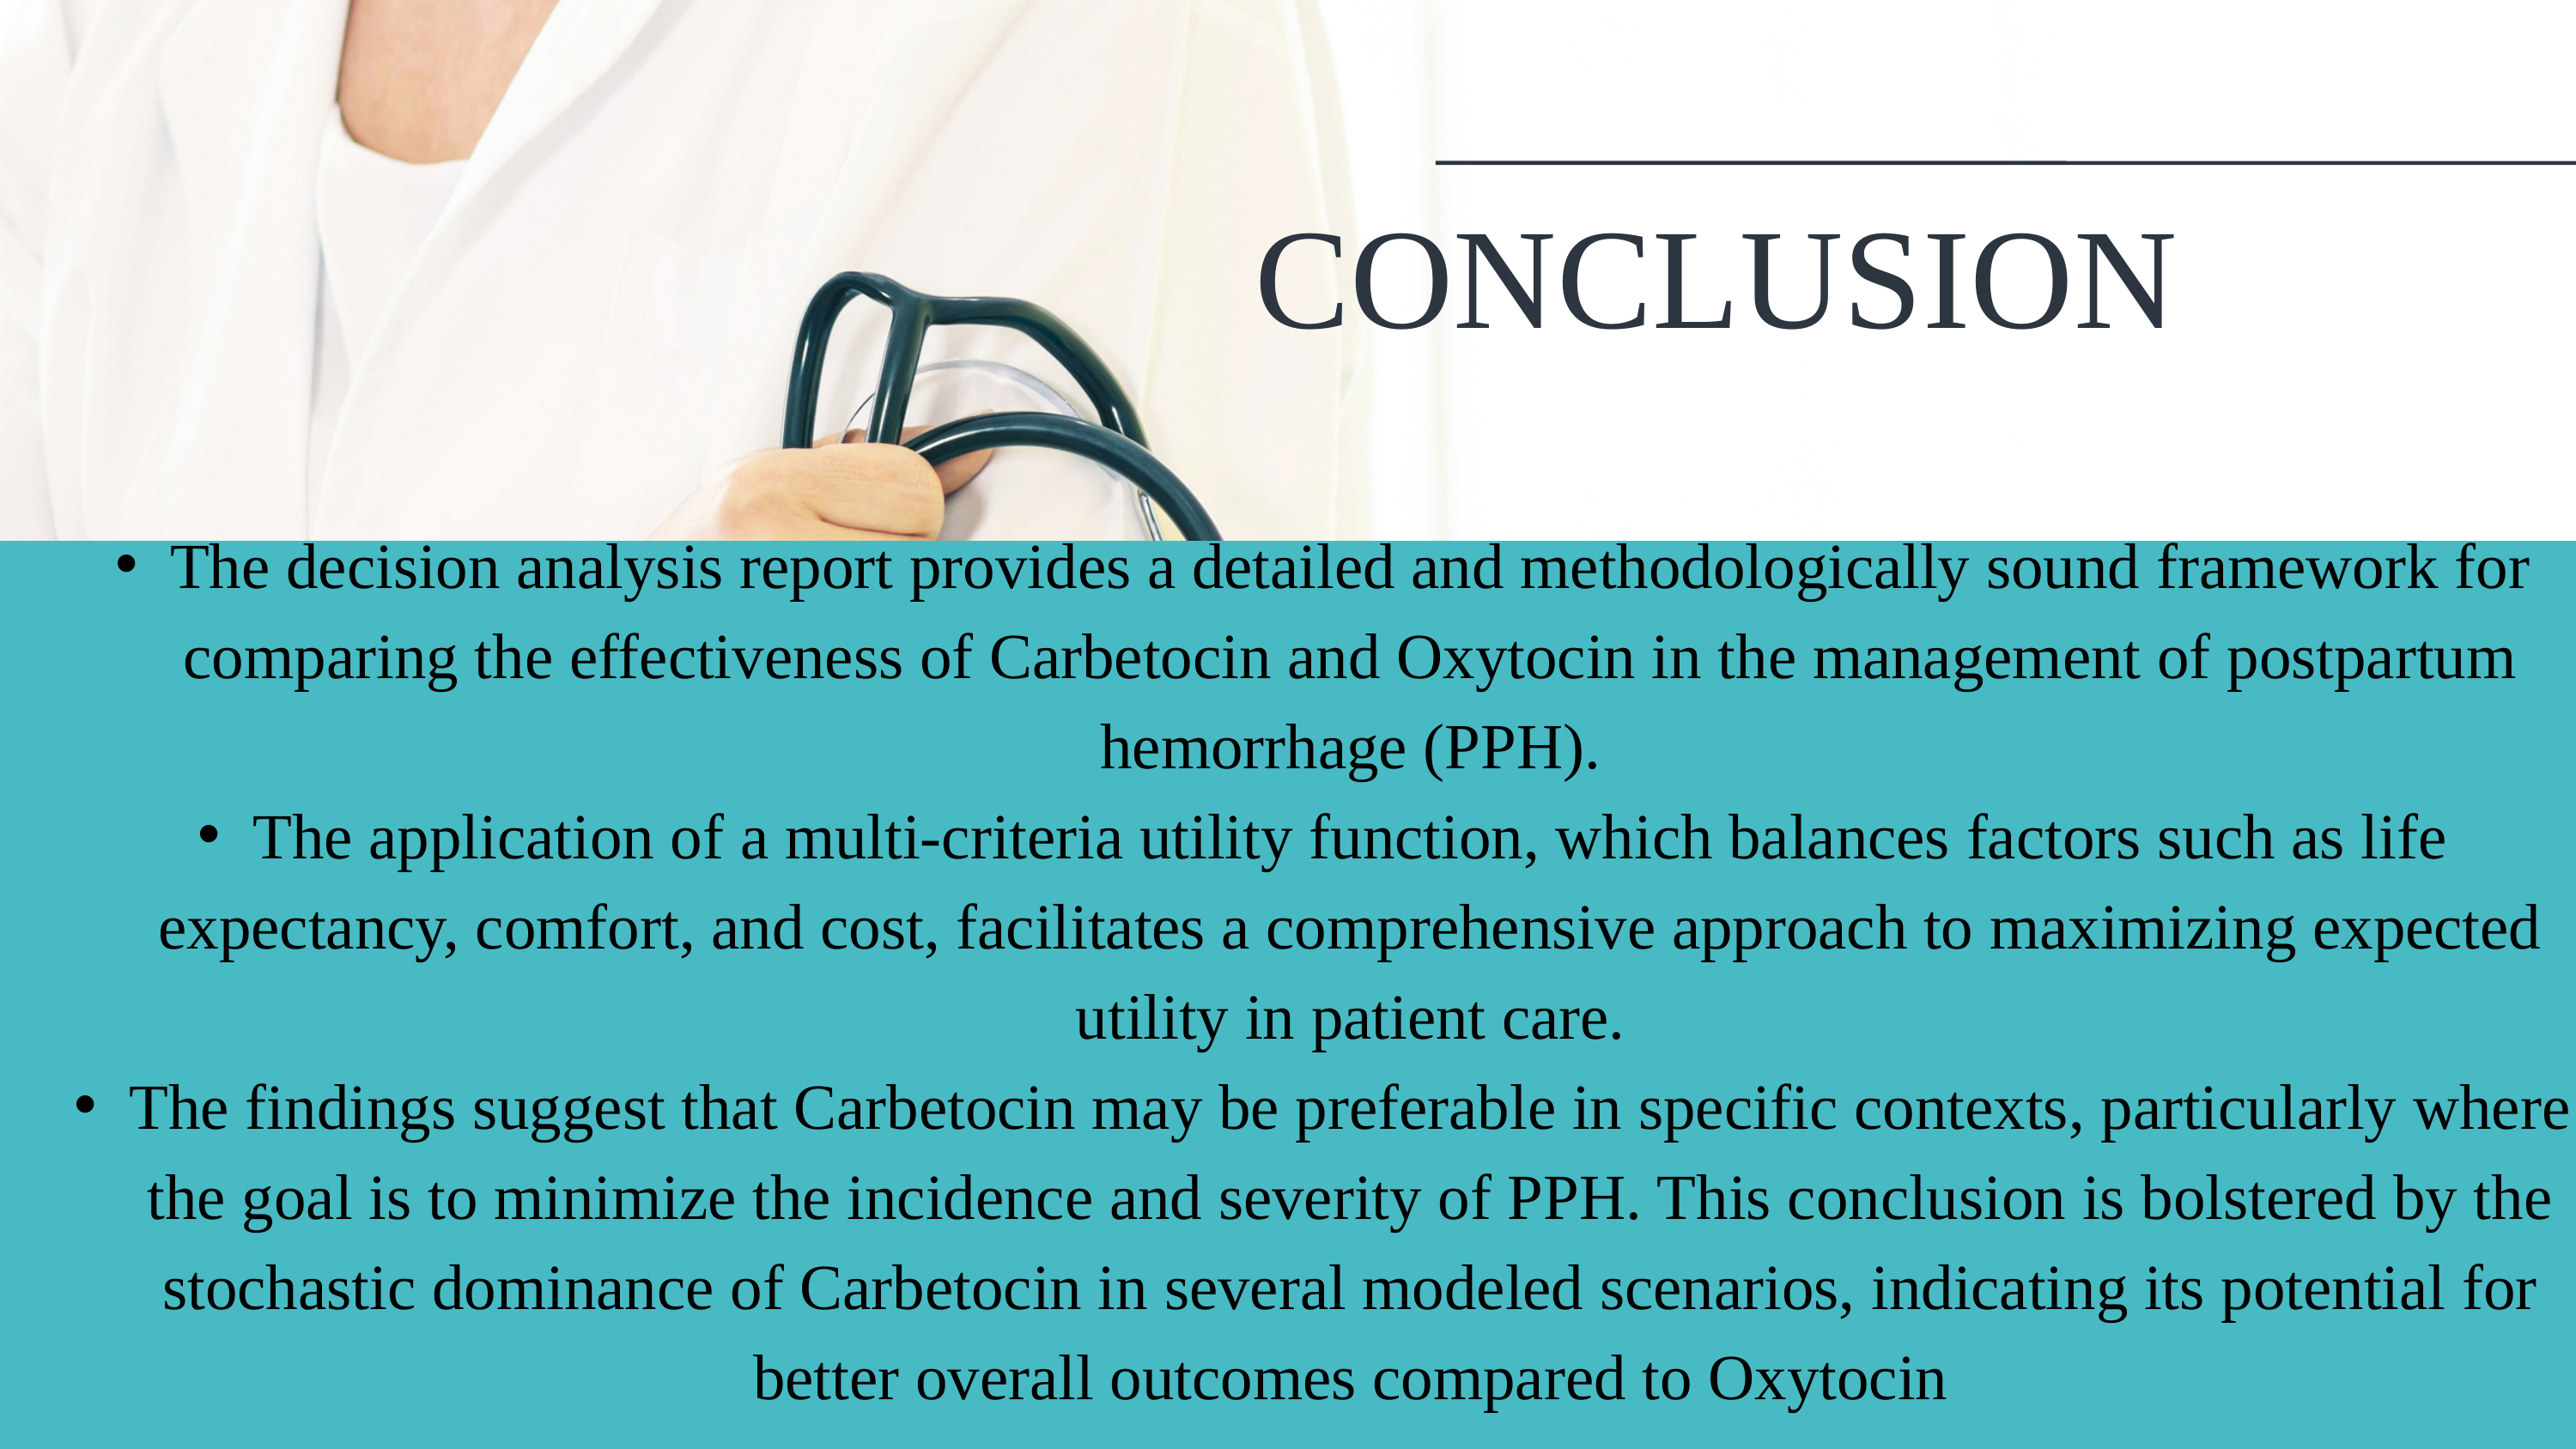

CONCLUSION

The decision analysis report provides a detailed and methodologically sound framework for comparing the effectiveness of Carbetocin and Oxytocin in the management of postpartum hemorrhage (PPH).
The application of a multi-criteria utility function, which balances factors such as life expectancy, comfort, and cost, facilitates a comprehensive approach to maximizing expected utility in patient care.
The findings suggest that Carbetocin may be preferable in specific contexts, particularly where the goal is to minimize the incidence and severity of PPH. This conclusion is bolstered by the stochastic dominance of Carbetocin in several modeled scenarios, indicating its potential for better overall outcomes compared to Oxytocin